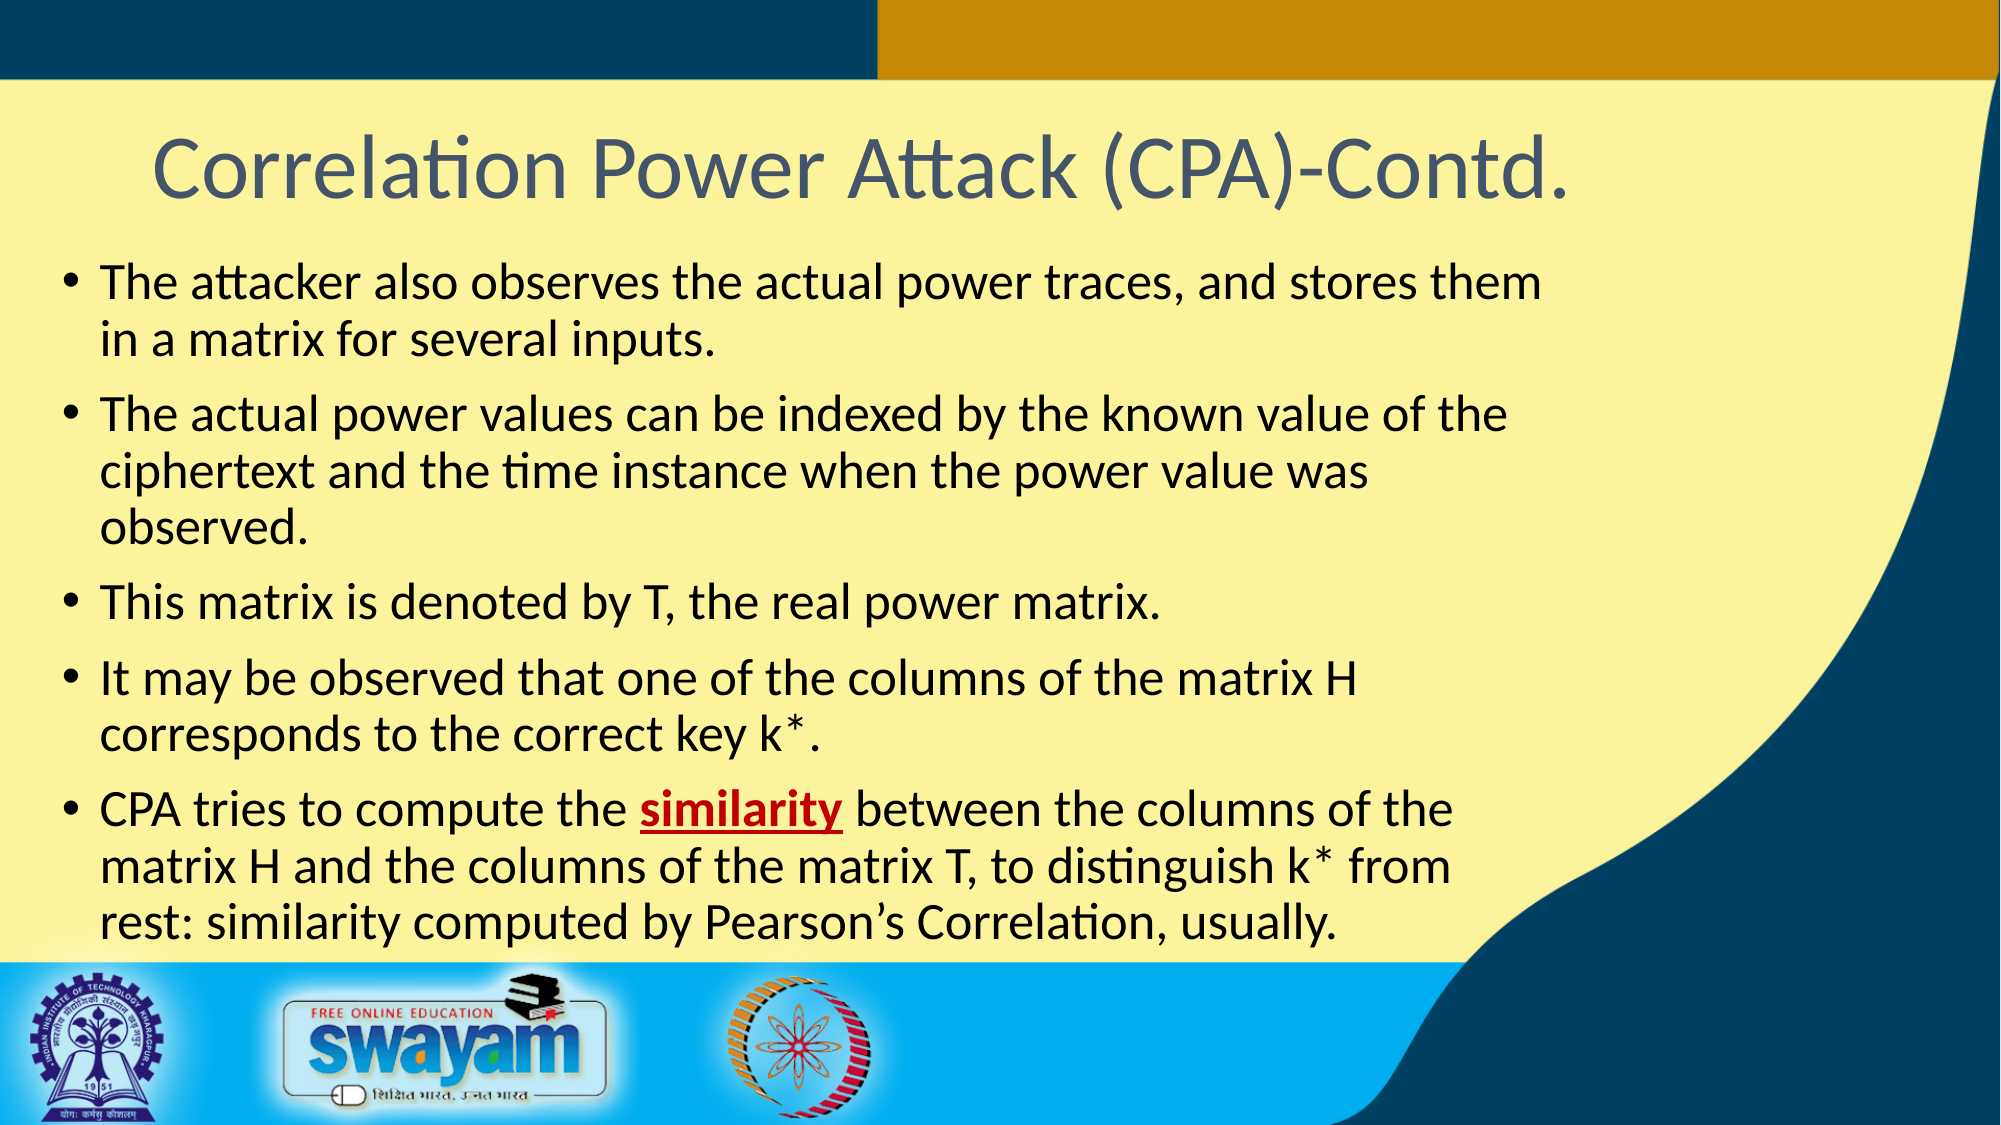

# Correlation Power Attack (CPA)-Contd.
The attacker also observes the actual power traces, and stores them in a matrix for several inputs.
The actual power values can be indexed by the known value of the ciphertext and the time instance when the power value was observed.
This matrix is denoted by T, the real power matrix.
It may be observed that one of the columns of the matrix H corresponds to the correct key k*.
CPA tries to compute the similarity between the columns of the matrix H and the columns of the matrix T, to distinguish k* from   rest: similarity computed by Pearson’s Correlation, usually.